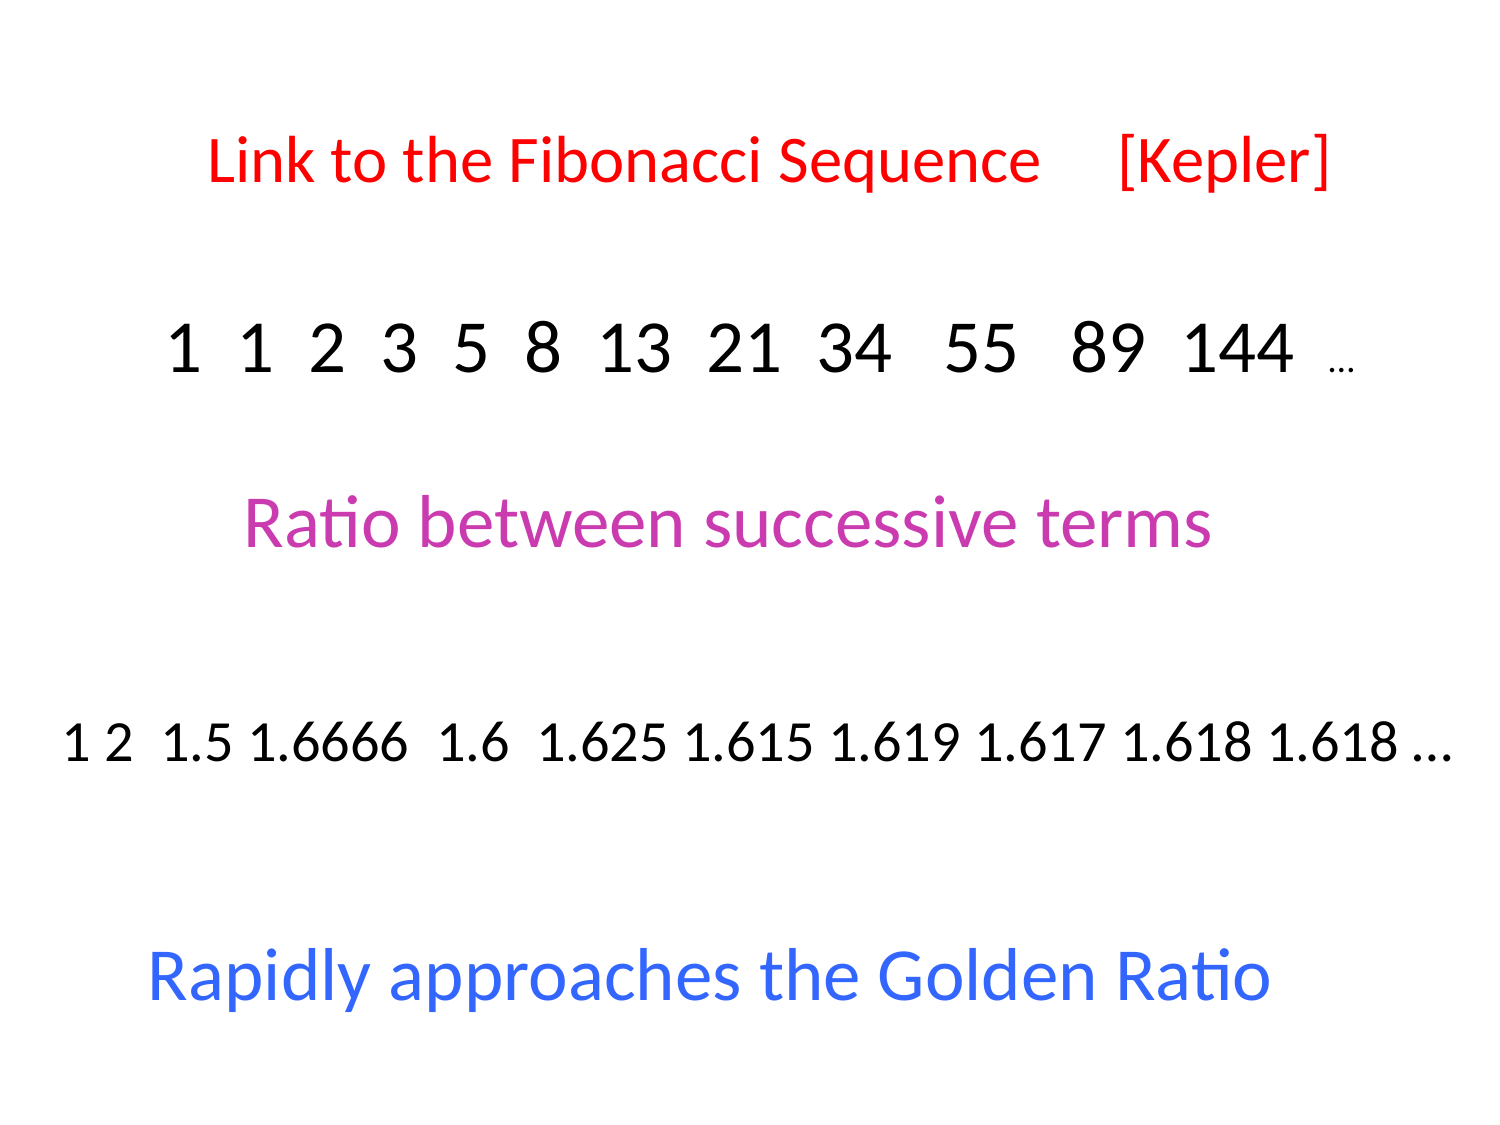

Link to the Fibonacci Sequence     [Kepler]
 1  1  2  3  5  8  13  21  34   55   89  144  …
Ratio between successive terms

       1 2  1.5 1.6666  1.6  1.625 1.615 1.619 1.617 1.618 1.618 …

      Rapidly approaches the Golden Ratio